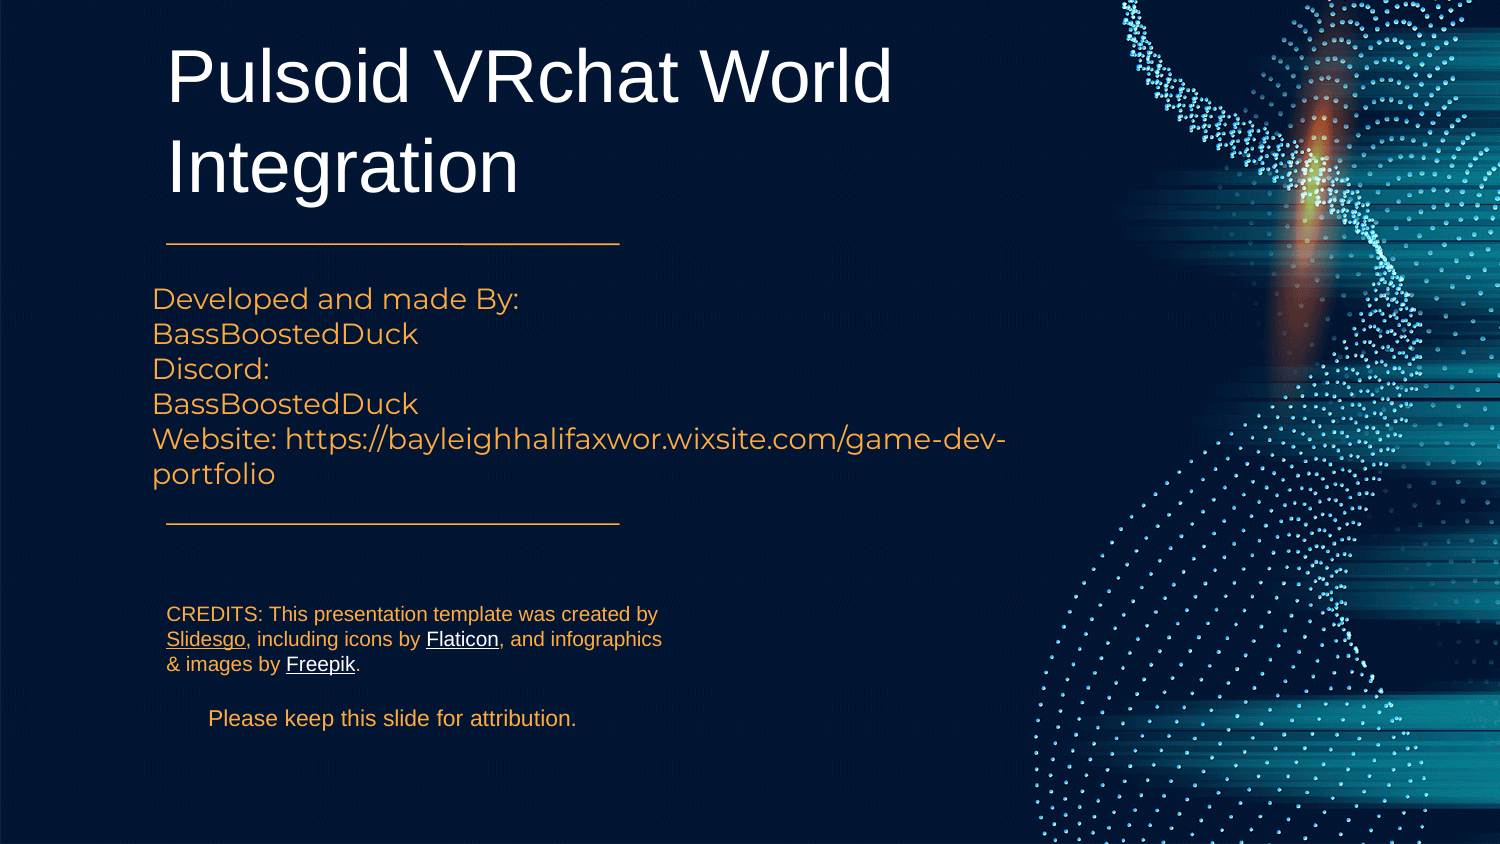

# Pulsoid VRchat World Integration
Developed and made By:
BassBoostedDuck
Discord:
BassBoostedDuck
Website: https://bayleighhalifaxwor.wixsite.com/game-dev-portfolio

Please keep this slide for attribution.